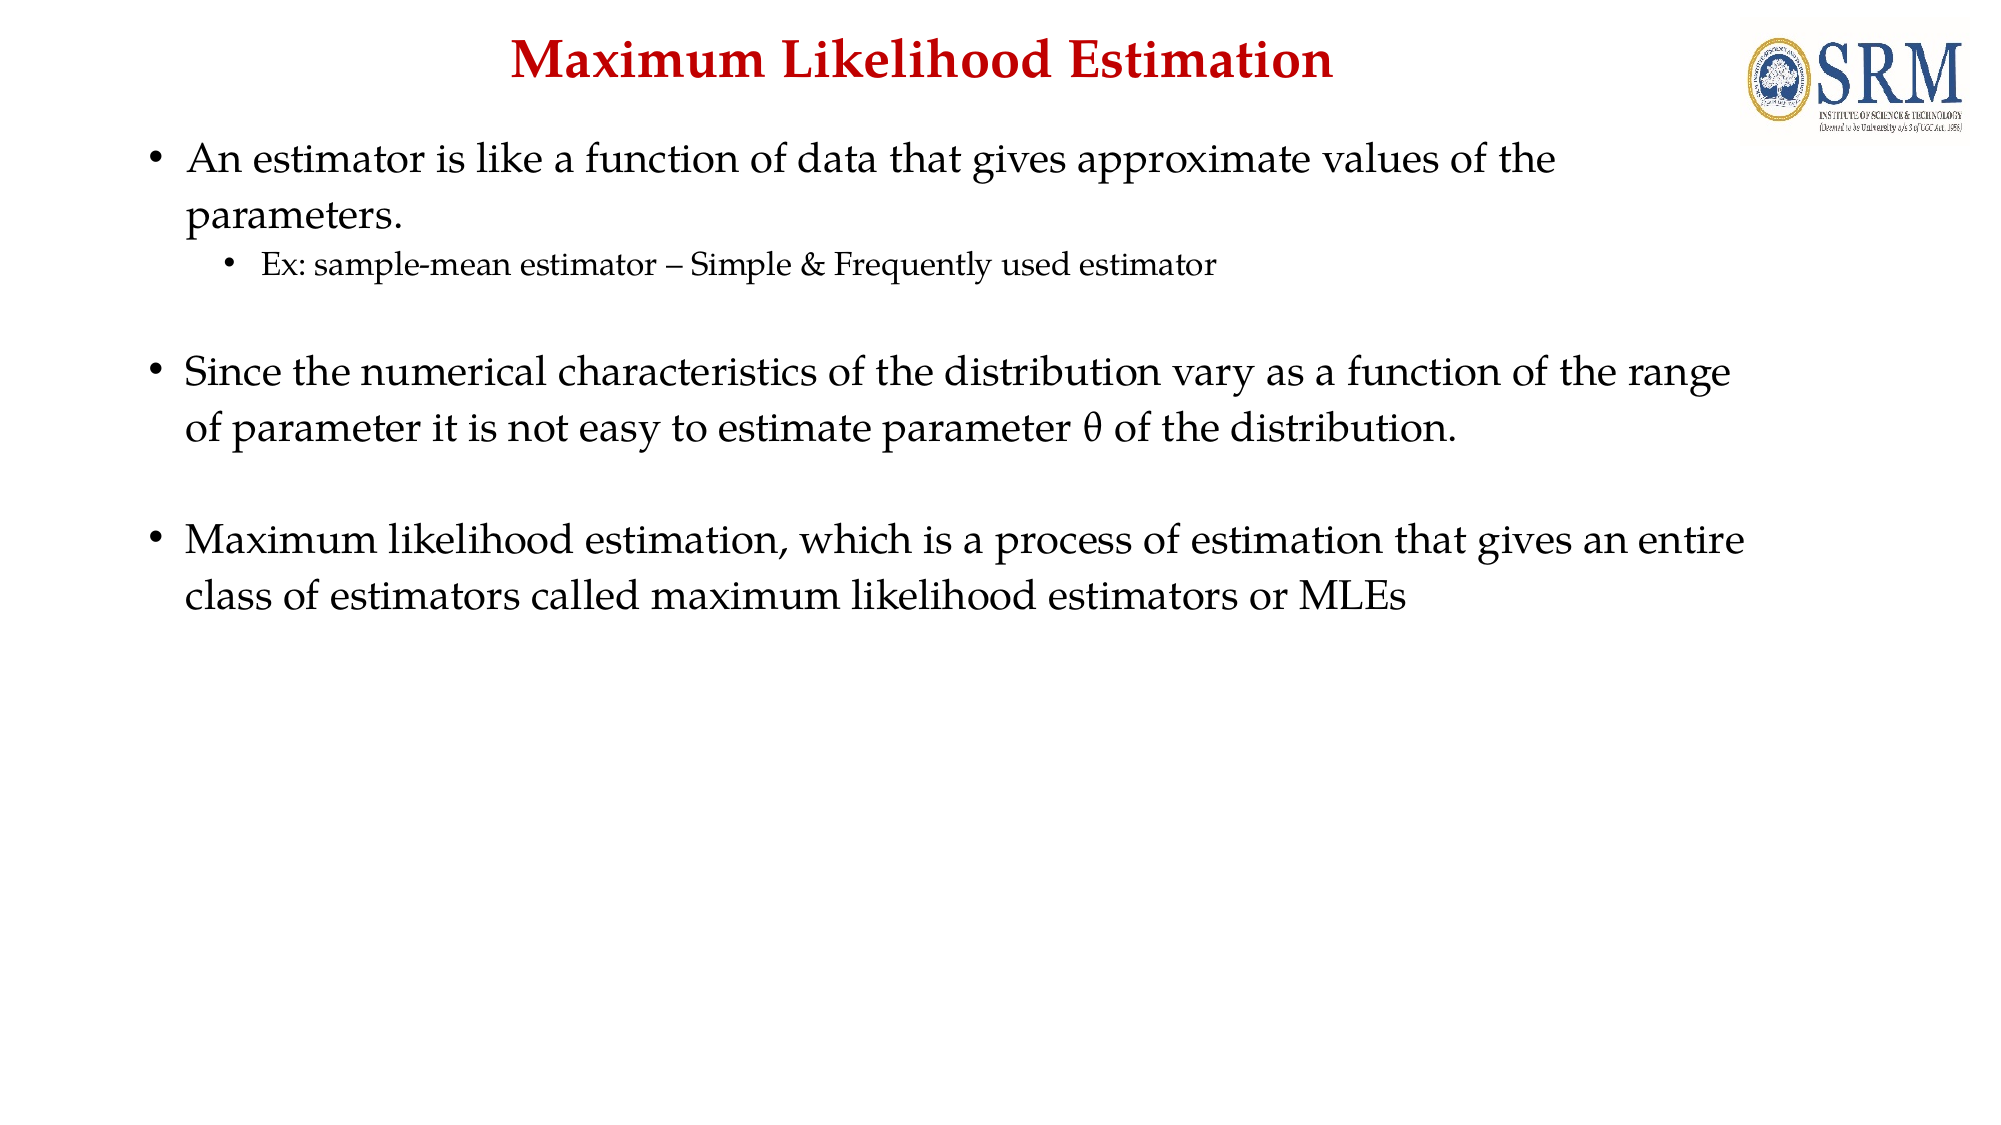

# Maximum Likelihood Estimation
An estimator is like a function of data that gives approximate values of the parameters.
Ex: sample-mean estimator – Simple & Frequently used estimator

Since the numerical characteristics of the distribution vary as a function of the range of parameter it is not easy to estimate parameter θ of the distribution.

Maximum likelihood estimation, which is a process of estimation that gives an entire class of estimators called maximum likelihood estimators or MLEs